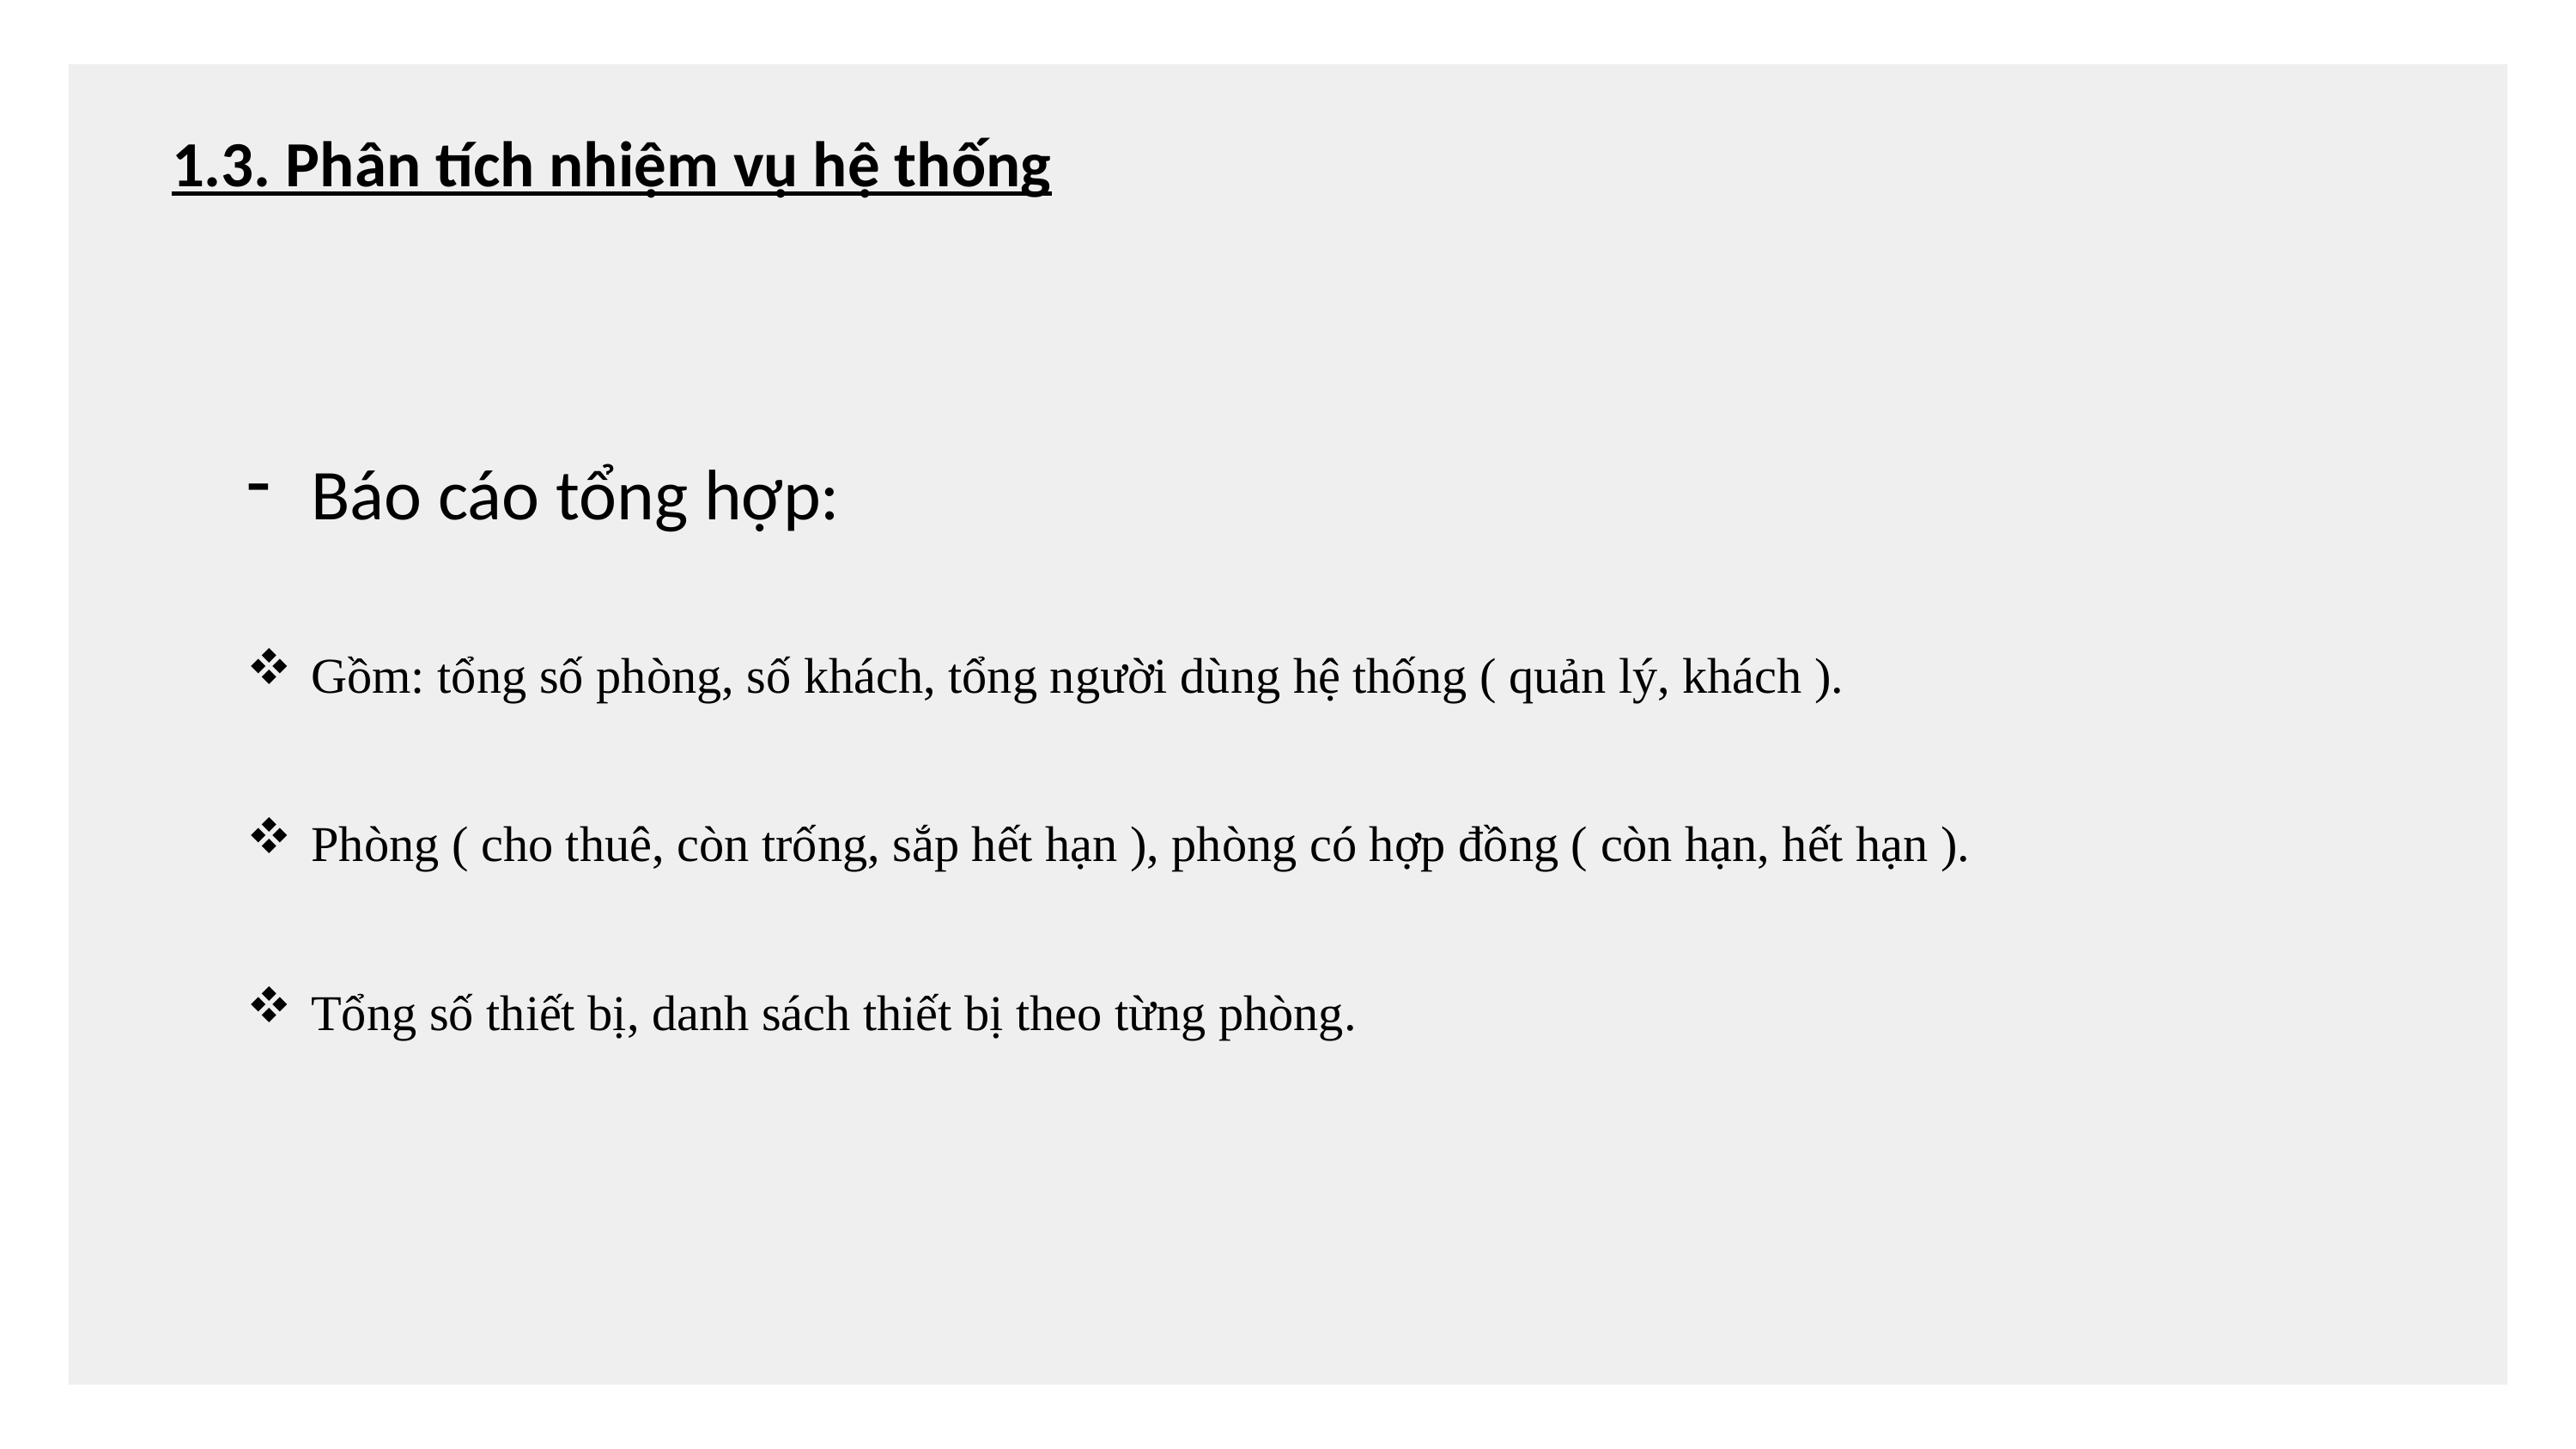

1.3. Phân tích nhiệm vụ hệ thống
Báo cáo tổng hợp:

Gồm: tổng số phòng, số khách, tổng người dùng hệ thống ( quản lý, khách ).

Phòng ( cho thuê, còn trống, sắp hết hạn ), phòng có hợp đồng ( còn hạn, hết hạn ).

Tổng số thiết bị, danh sách thiết bị theo từng phòng.